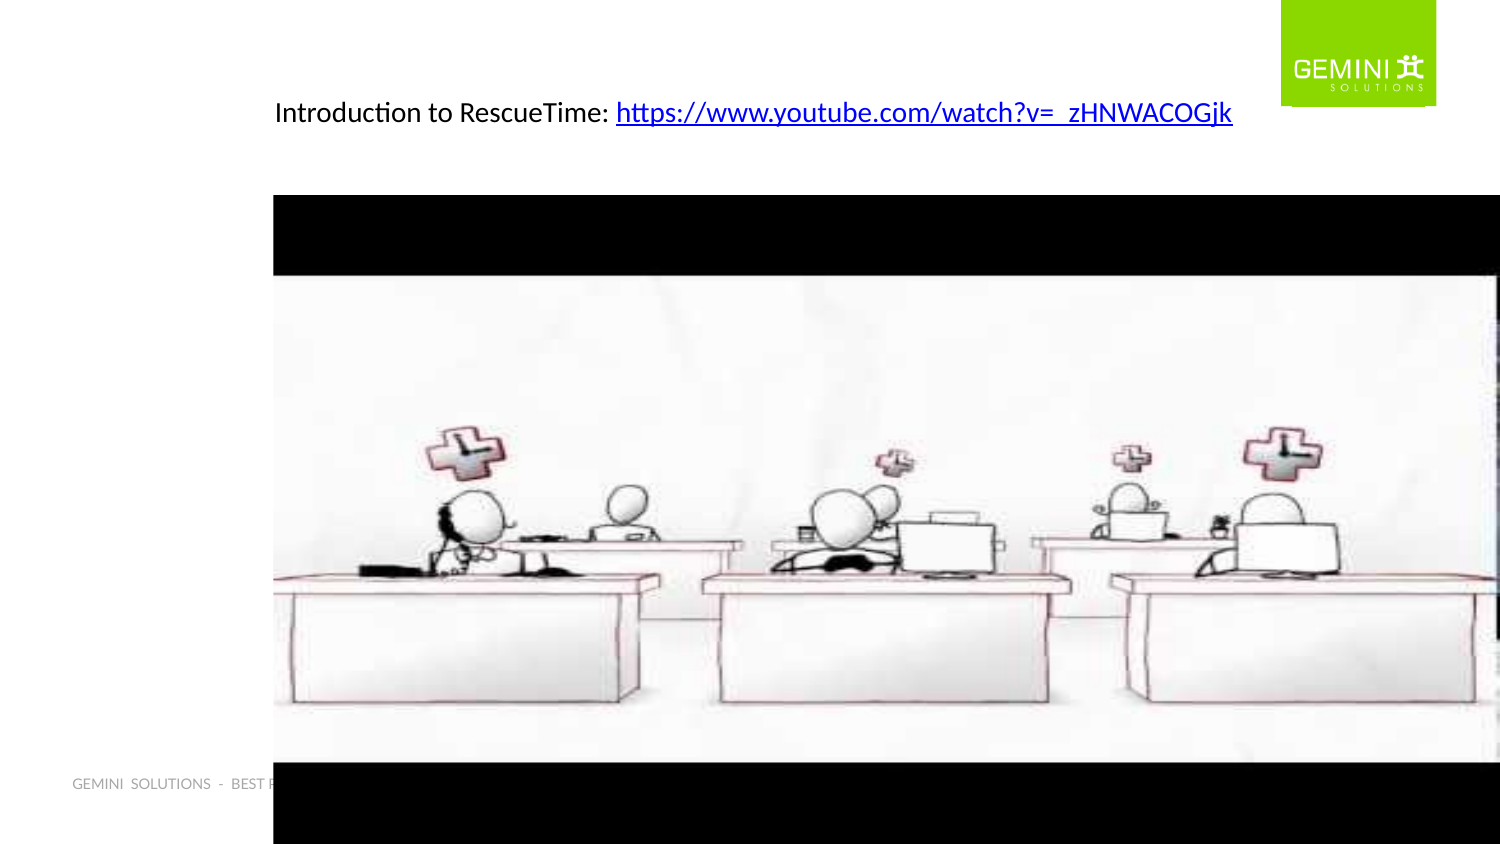

Introduction to RescueTime: https://www.youtube.com/watch?v=_zHNWACOGjk

22
GEMINI  SOLUTIONS  -  DEVELOPMENT FUNDAMENTALS